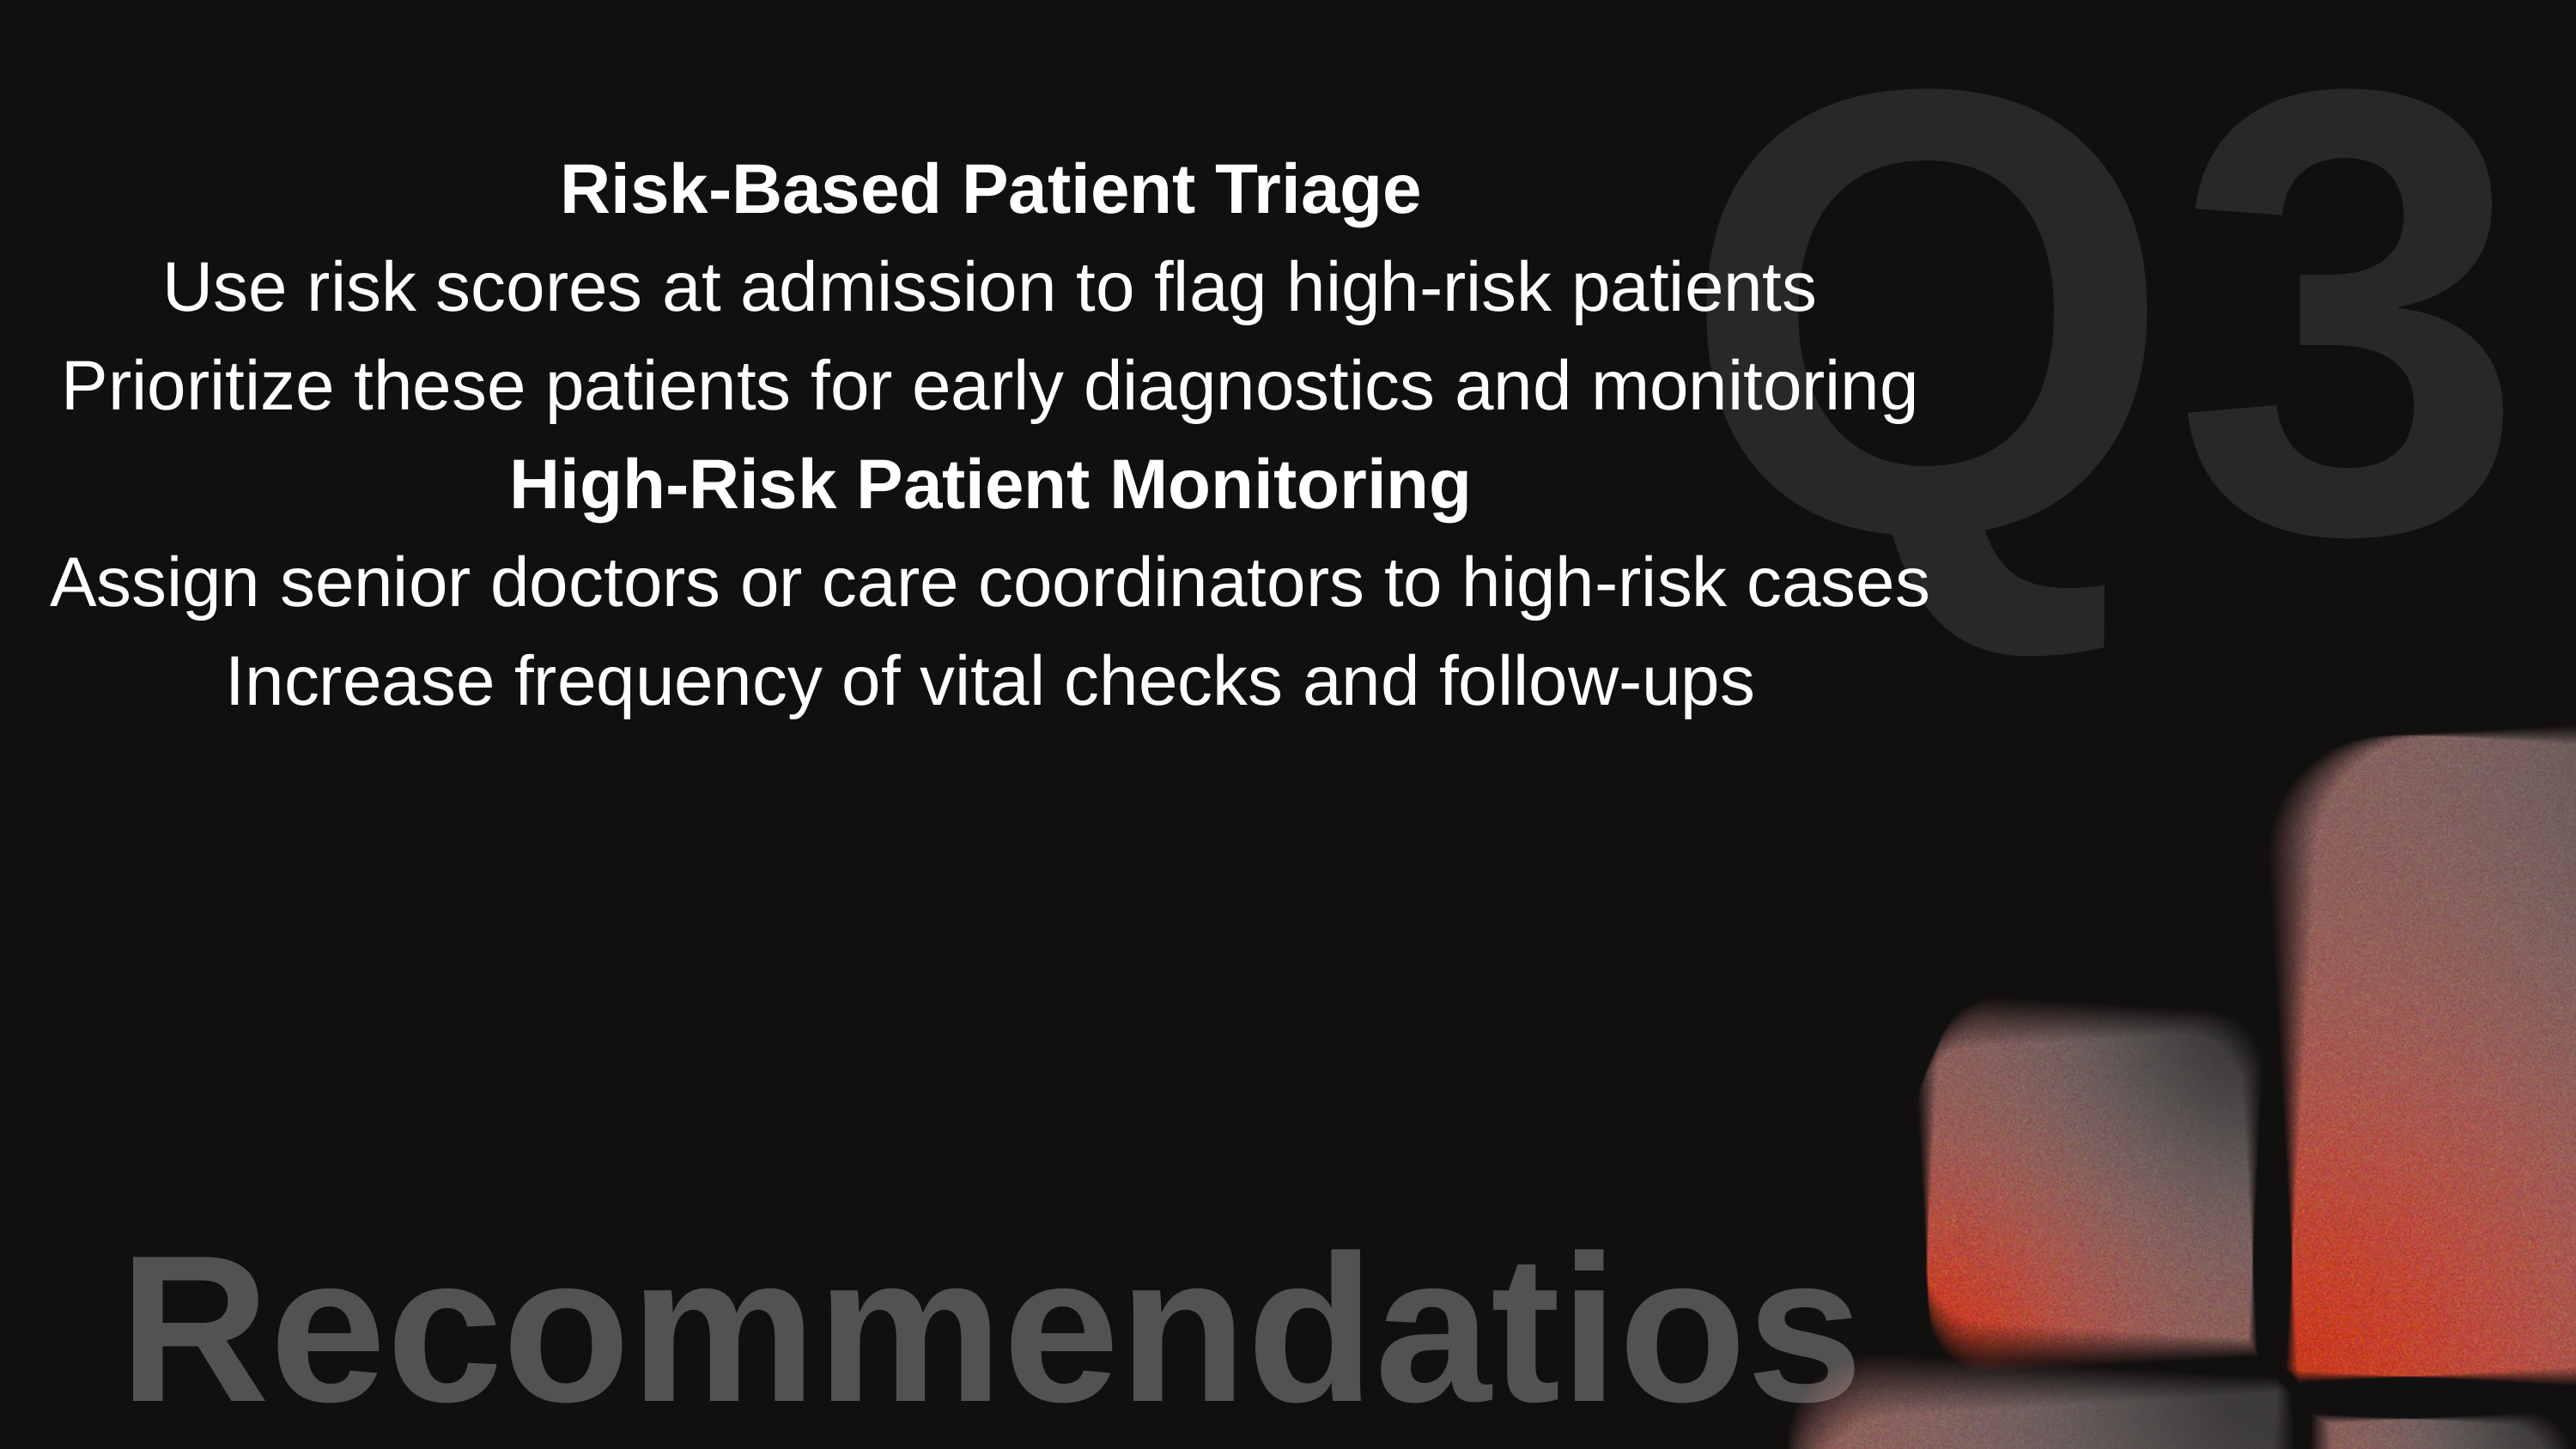

Q3
Risk-Based Patient Triage
Use risk scores at admission to flag high-risk patients
Prioritize these patients for early diagnostics and monitoring
High-Risk Patient Monitoring
Assign senior doctors or care coordinators to high-risk cases
Increase frequency of vital checks and follow-ups

Recommendatios